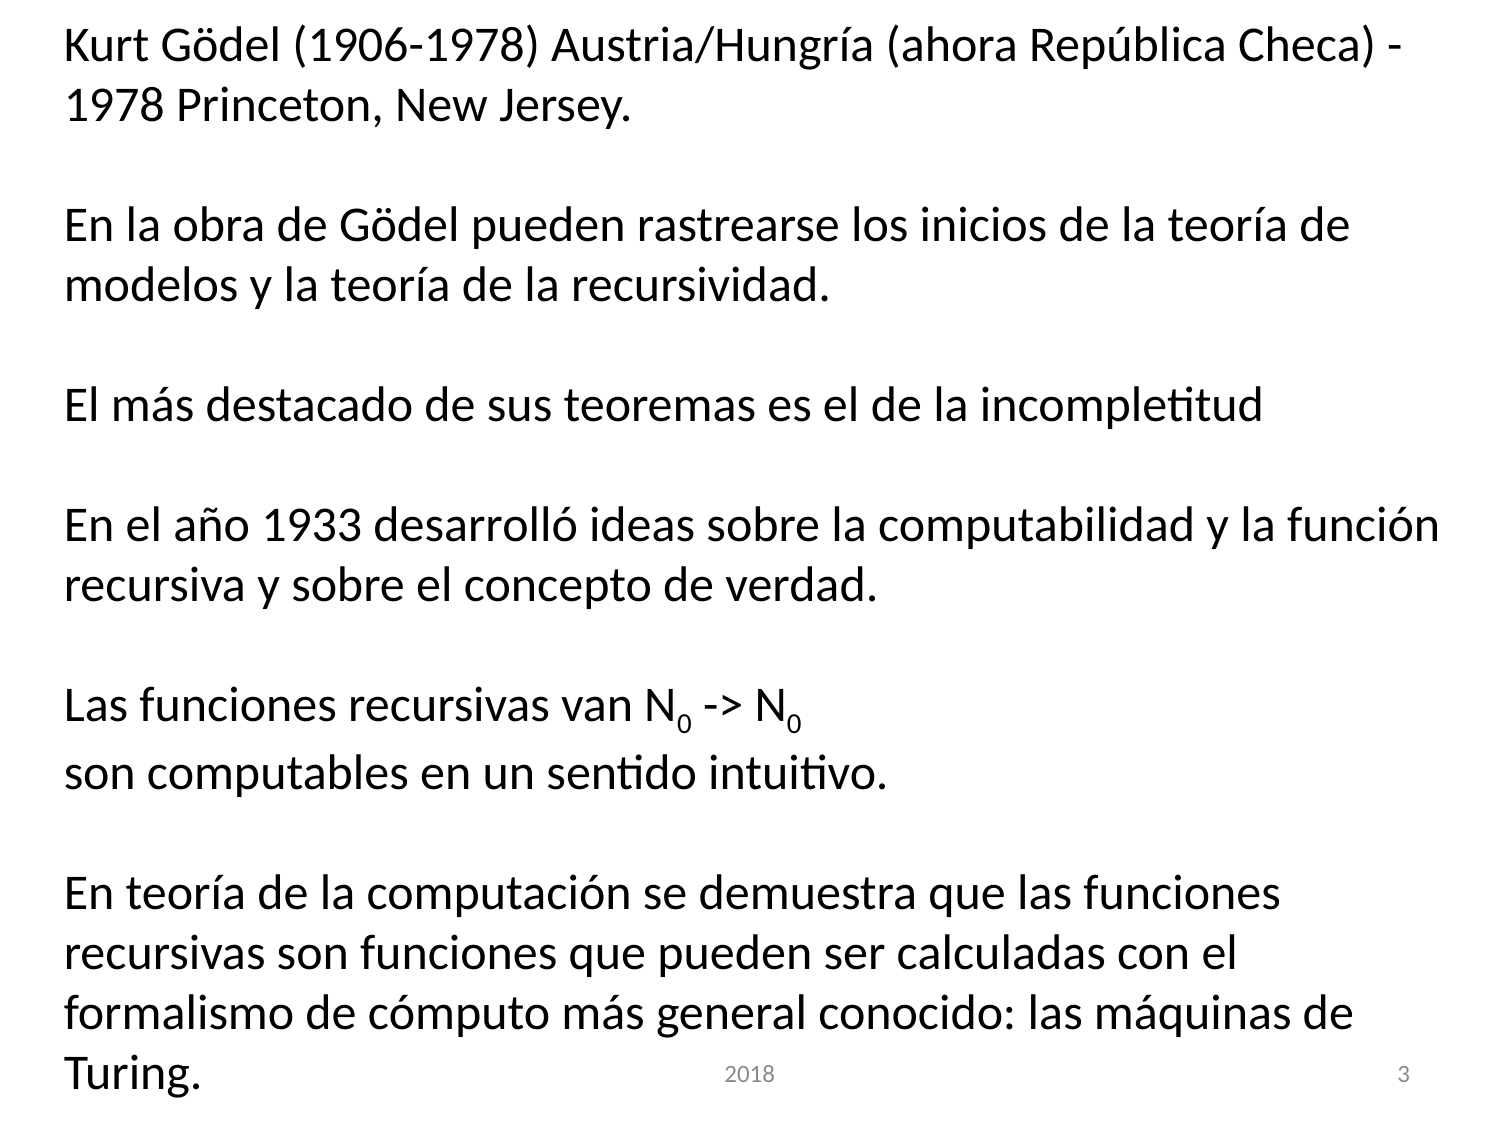

Kurt Gödel (1906-1978) Austria/Hungría (ahora República Checa) - 1978 Princeton, New Jersey.

En la obra de Gödel pueden rastrearse los inicios de la teoría de modelos y la teoría de la recursividad.

El más destacado de sus teoremas es el de la incompletitud

En el año 1933 desarrolló ideas sobre la computabilidad y la función recursiva y sobre el concepto de verdad.

Las funciones recursivas van N0 -> N0
son computables en un sentido intuitivo.

En teoría de la computación se demuestra que las funciones recursivas son funciones que pueden ser calculadas con el formalismo de cómputo más general conocido: las máquinas de Turing.
2018
3